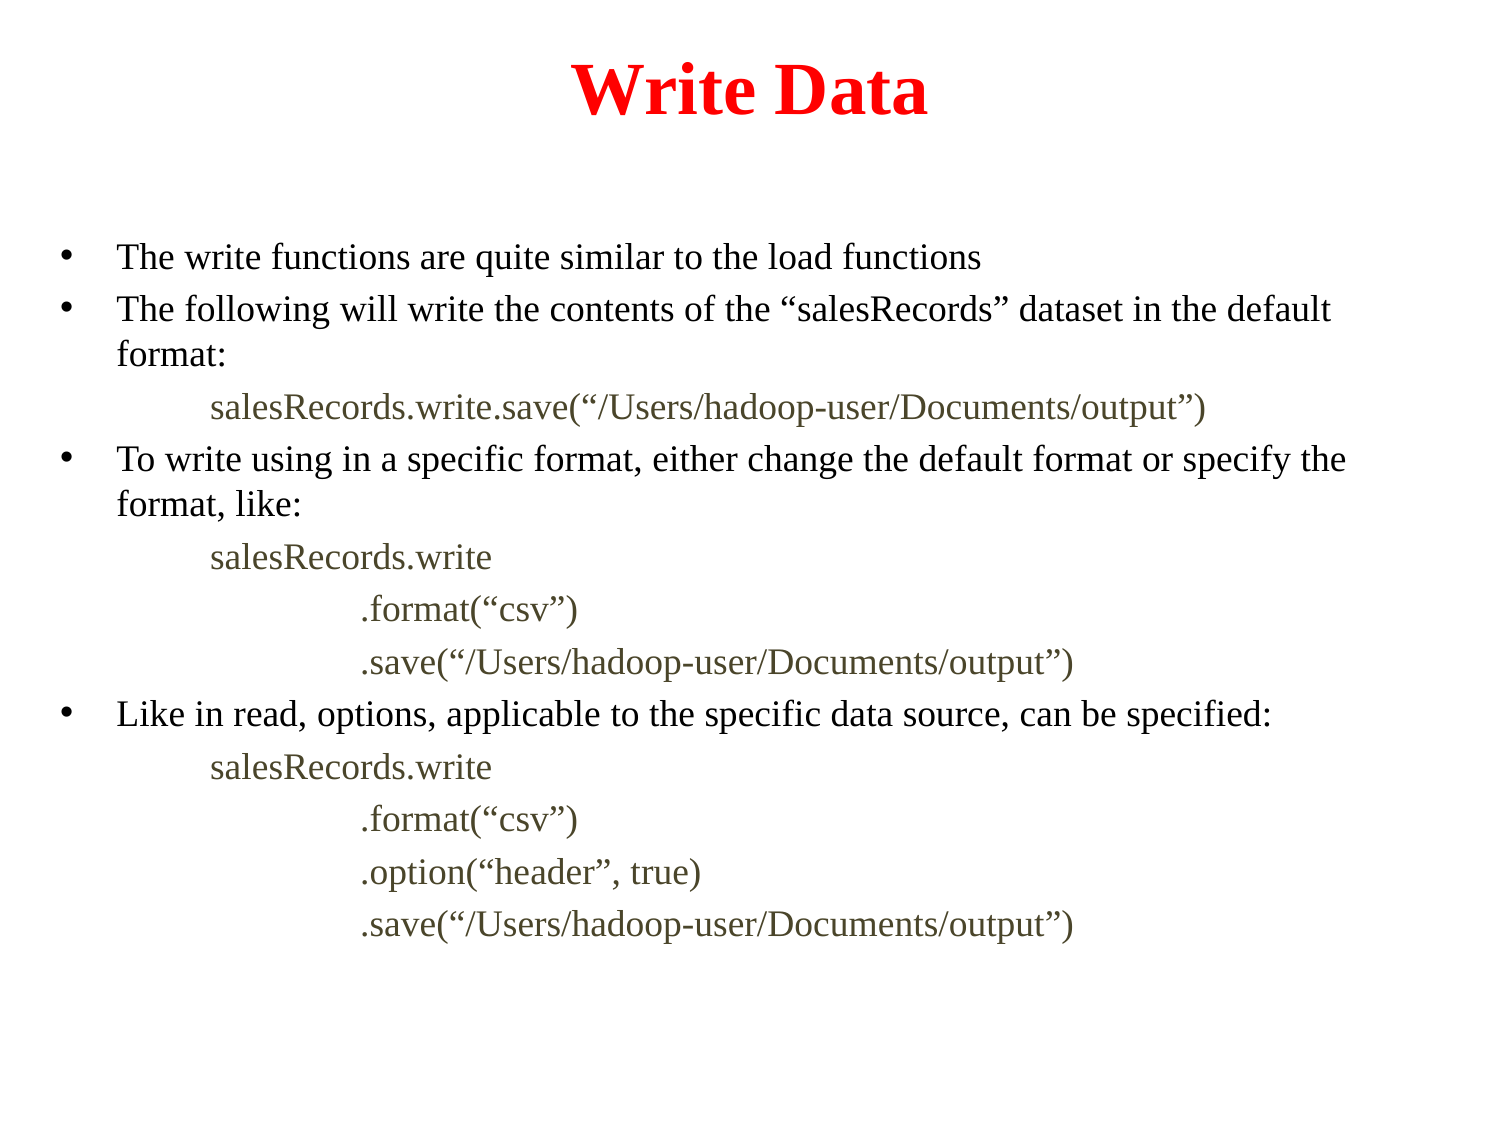

# Write Data
The write functions are quite similar to the load functions
The following will write the contents of the “salesRecords” dataset in the default format:
	salesRecords.write.save(“/Users/hadoop-user/Documents/output”)
To write using in a specific format, either change the default format or specify the format, like:
	salesRecords.write
		.format(“csv”)
		.save(“/Users/hadoop-user/Documents/output”)
Like in read, options, applicable to the specific data source, can be specified:
	salesRecords.write
		.format(“csv”)
		.option(“header”, true)
		.save(“/Users/hadoop-user/Documents/output”)